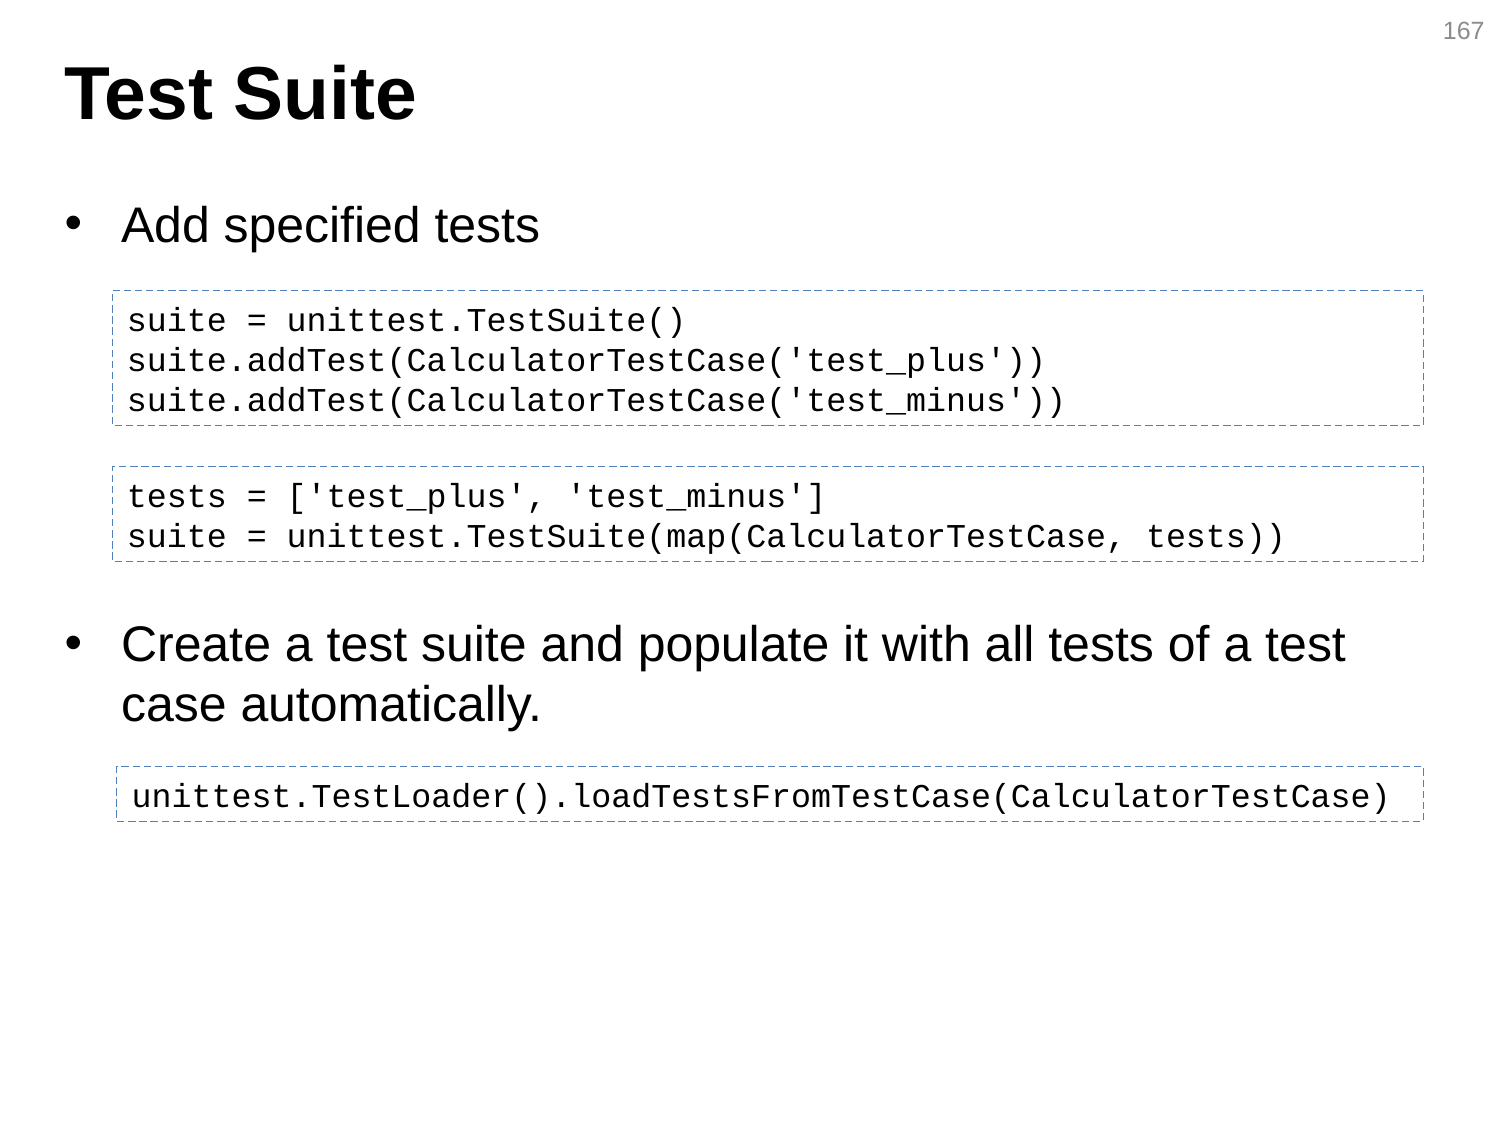

167
# Test Suite
Add specified tests

Create a test suite and populate it with all tests of a test case automatically.

suite = unittest.TestSuite()
suite.addTest(CalculatorTestCase('test_plus'))
suite.addTest(CalculatorTestCase('test_minus'))
tests = ['test_plus', 'test_minus']
suite = unittest.TestSuite(map(CalculatorTestCase, tests))
unittest.TestLoader().loadTestsFromTestCase(CalculatorTestCase)